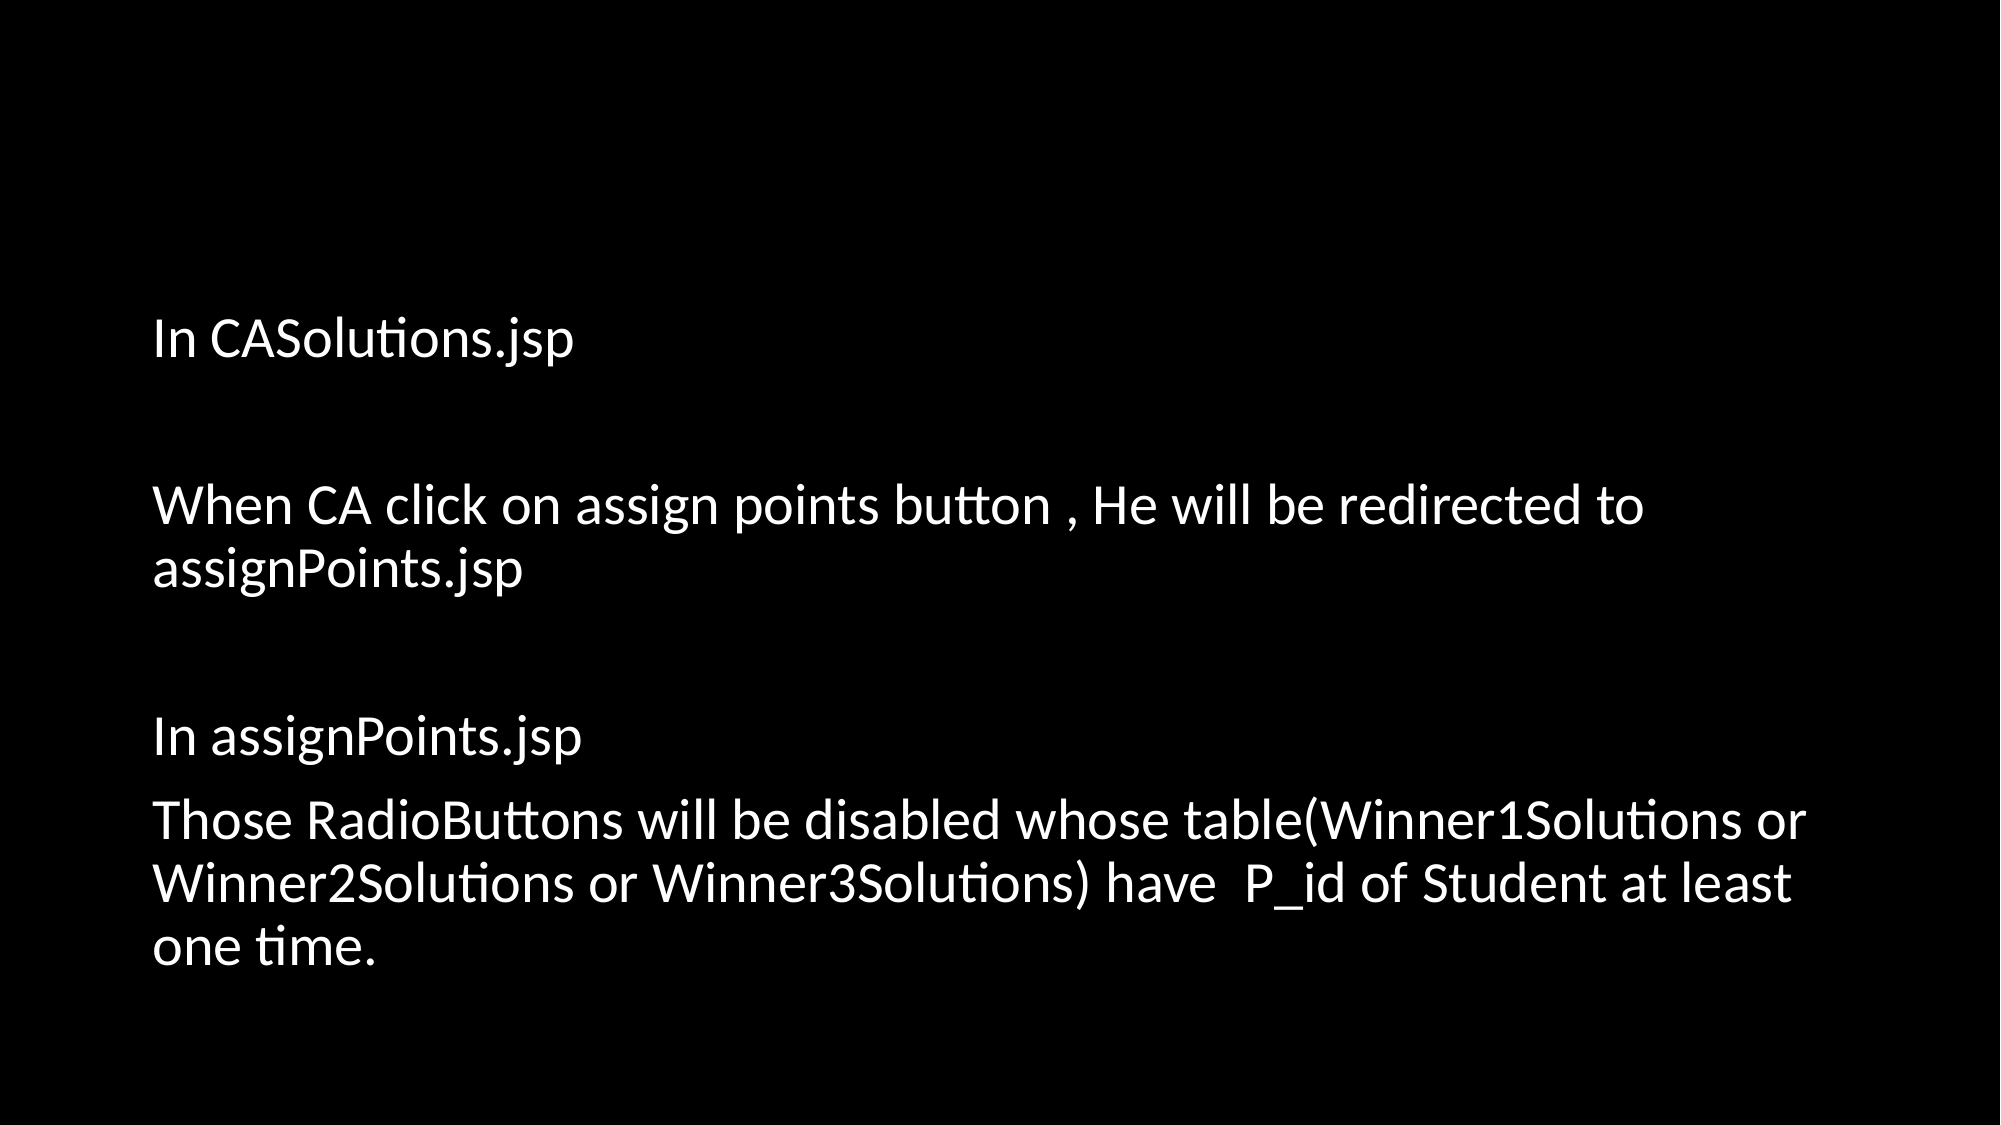

In CASolutions.jsp

When CA click on assign points button , He will be redirected to assignPoints.jsp

In assignPoints.jsp
Those RadioButtons will be disabled whose table(Winner1Solutions or Winner2Solutions or Winner3Solutions) have  P_id of Student at least one time.